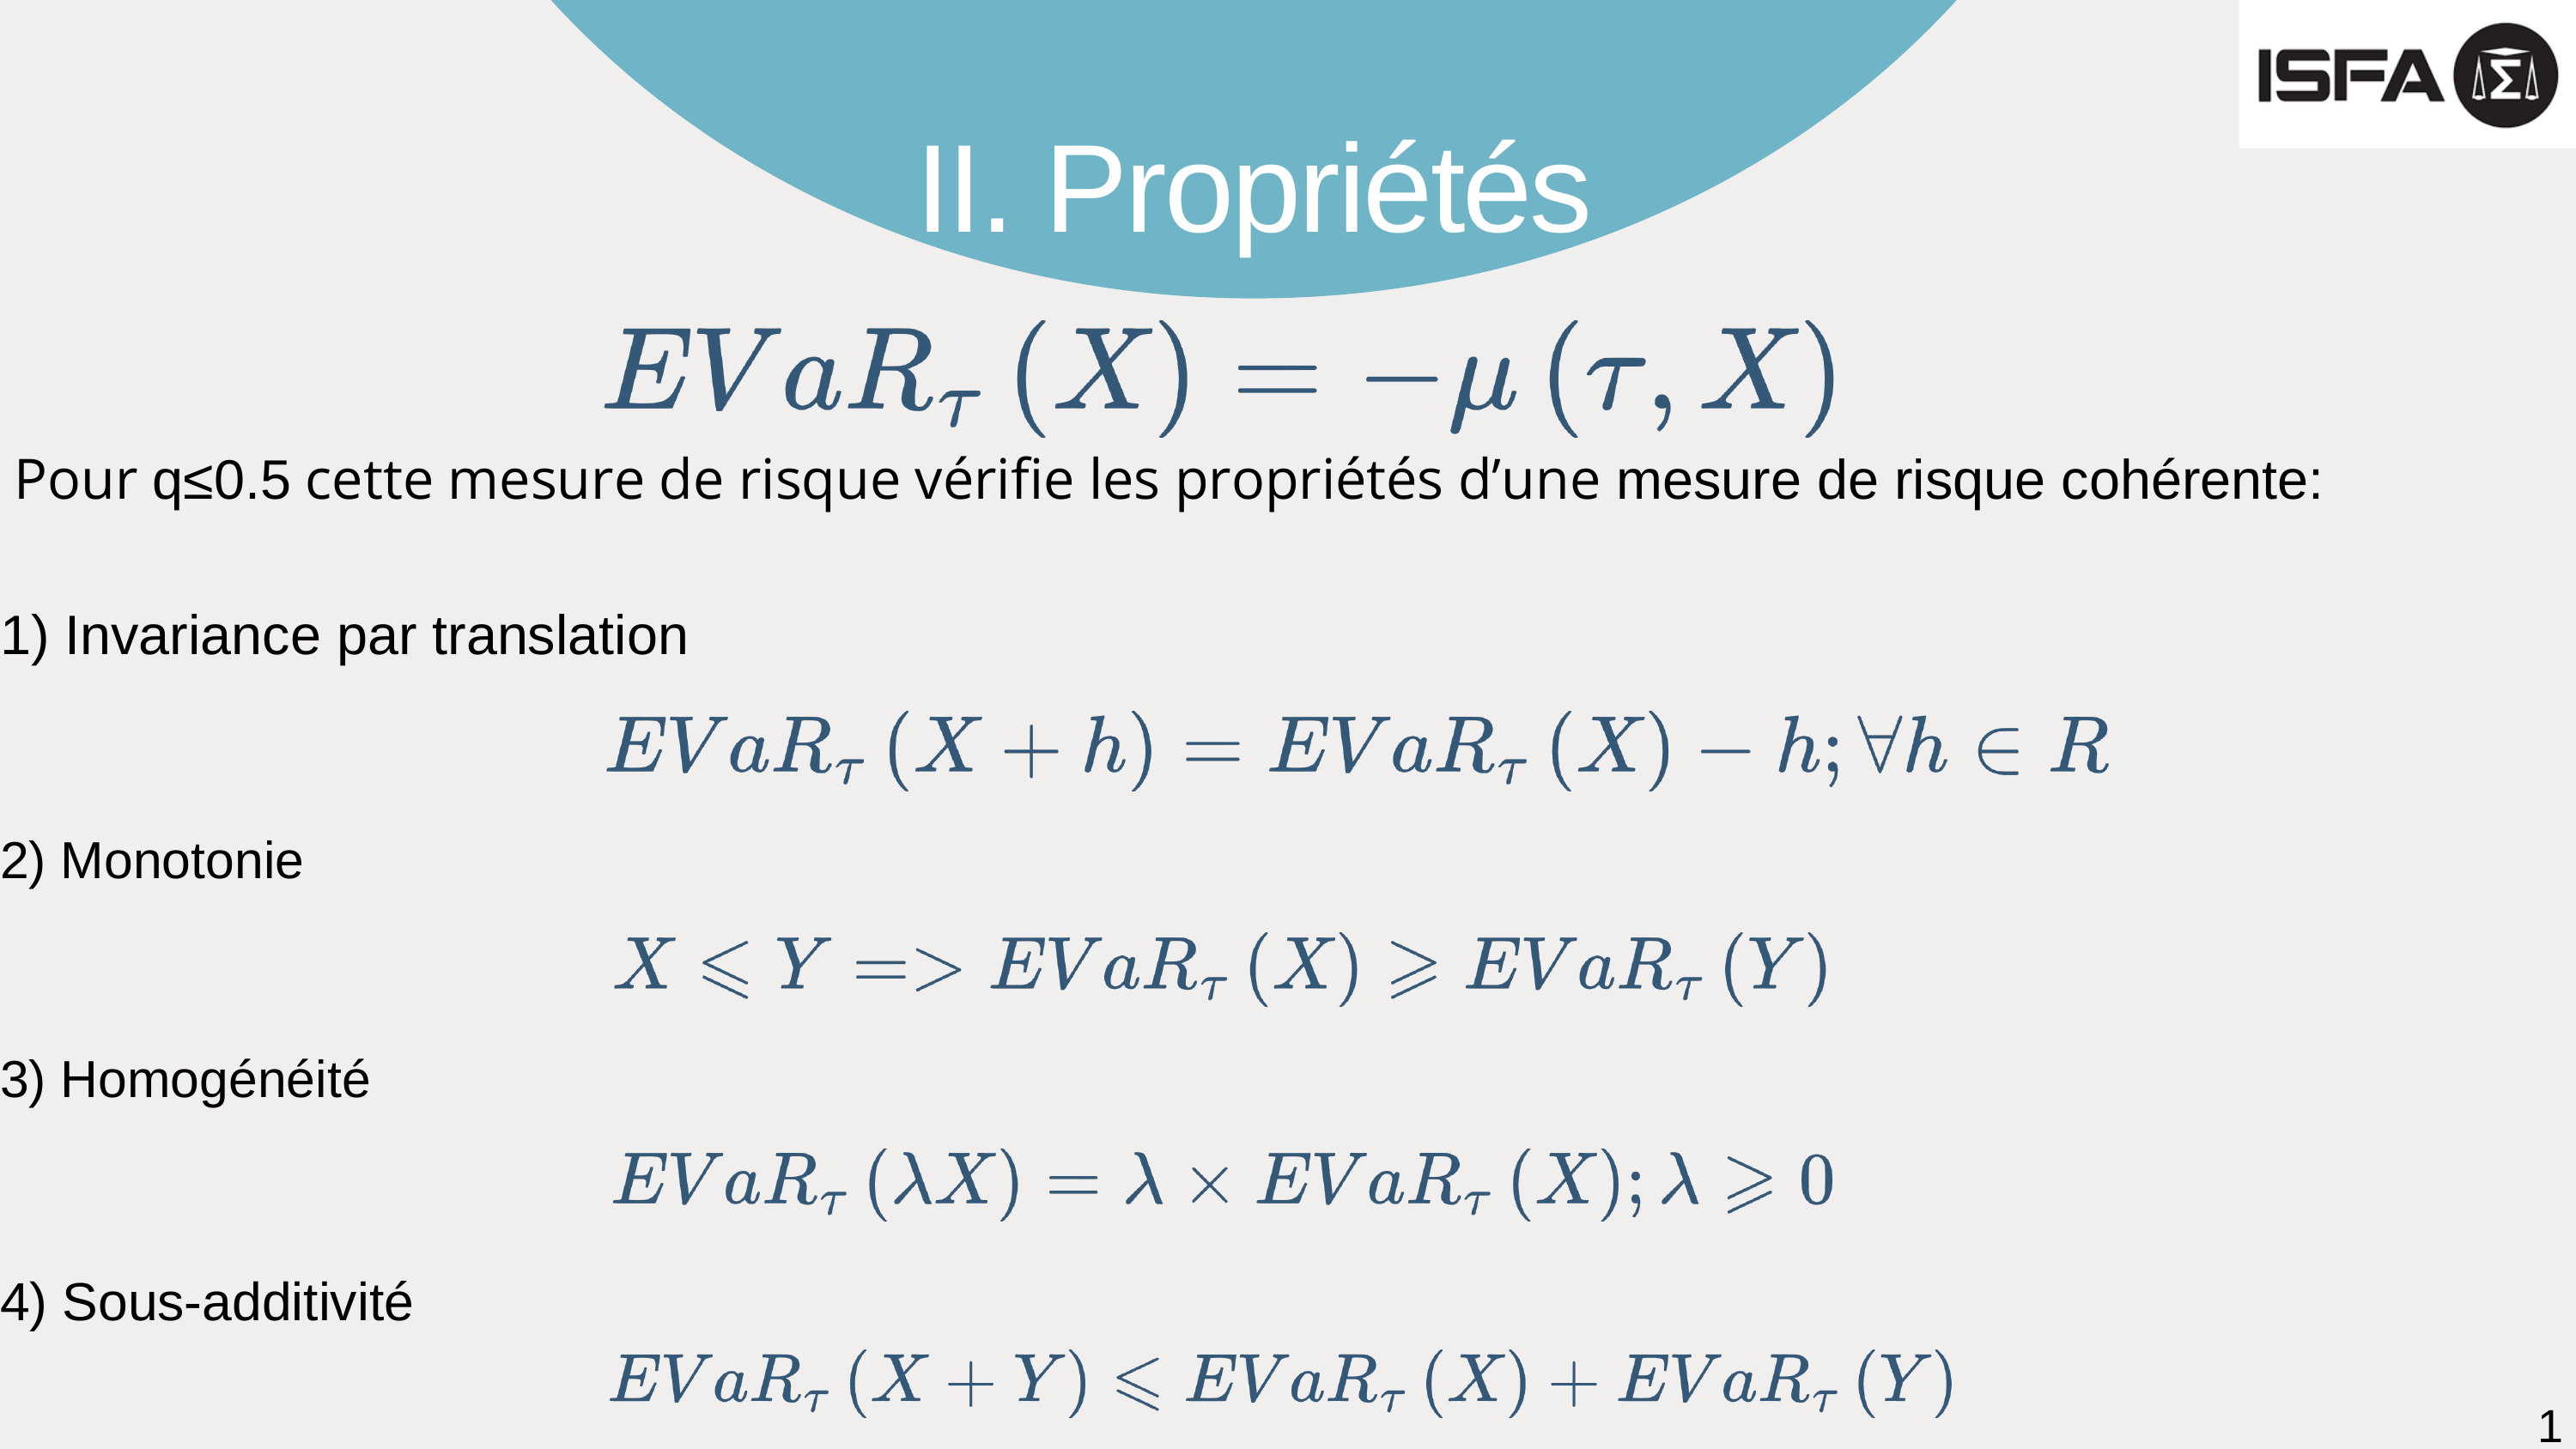

II. Propriétés

 Pour q≤0.5 cette mesure de risque vérifie les propriétés d’une mesure de risque cohérente:

1) Invariance par translation

2) Monotonie

3) Homogénéité

4) Sous-additivité

18